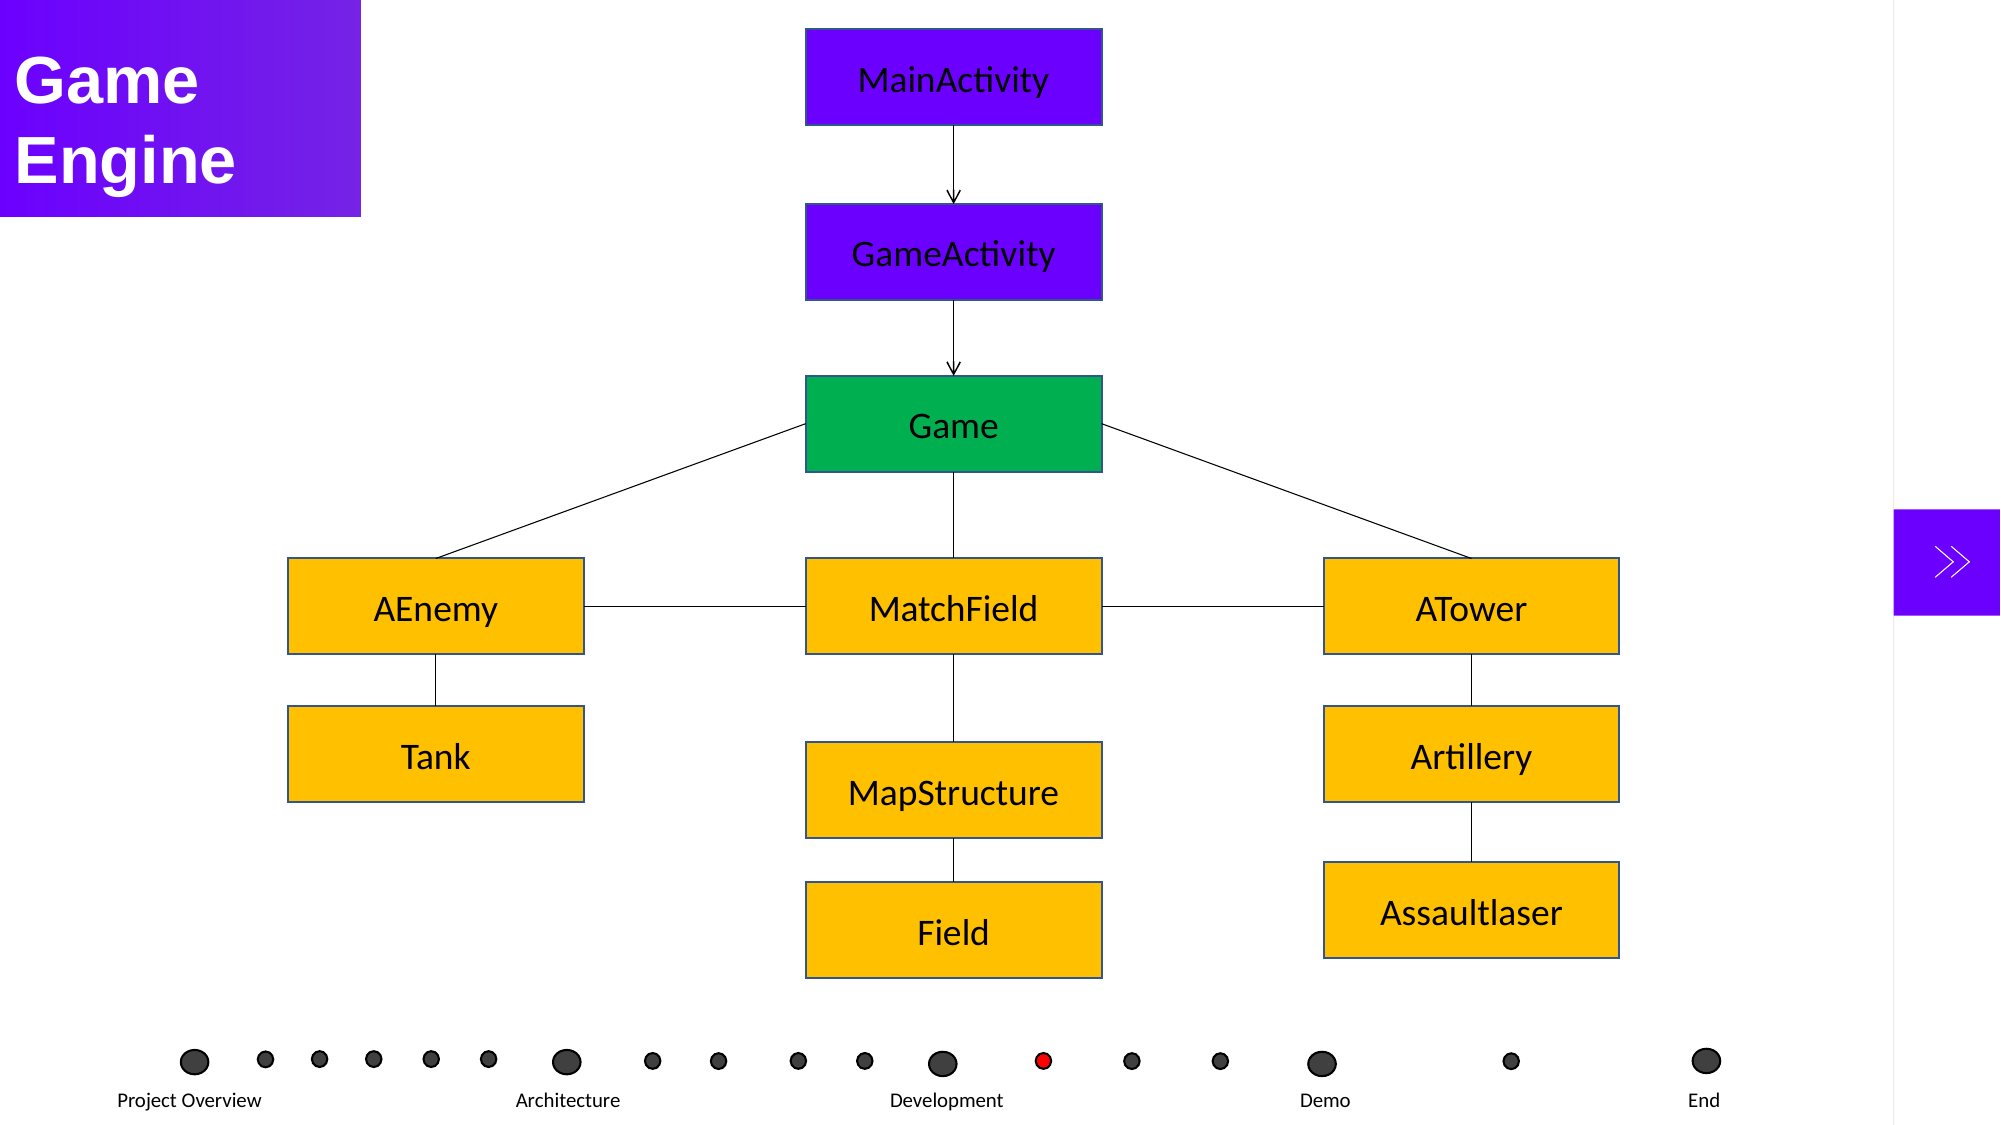

Game
Engine
MainActivity
GameActivity
Game

ATower
AEnemy
MatchField
Tank
Artillery
MapStructure
Assaultlaser
Field

| Project Overview | Architecture | Development | Demo | End |
| --- | --- | --- | --- | --- |